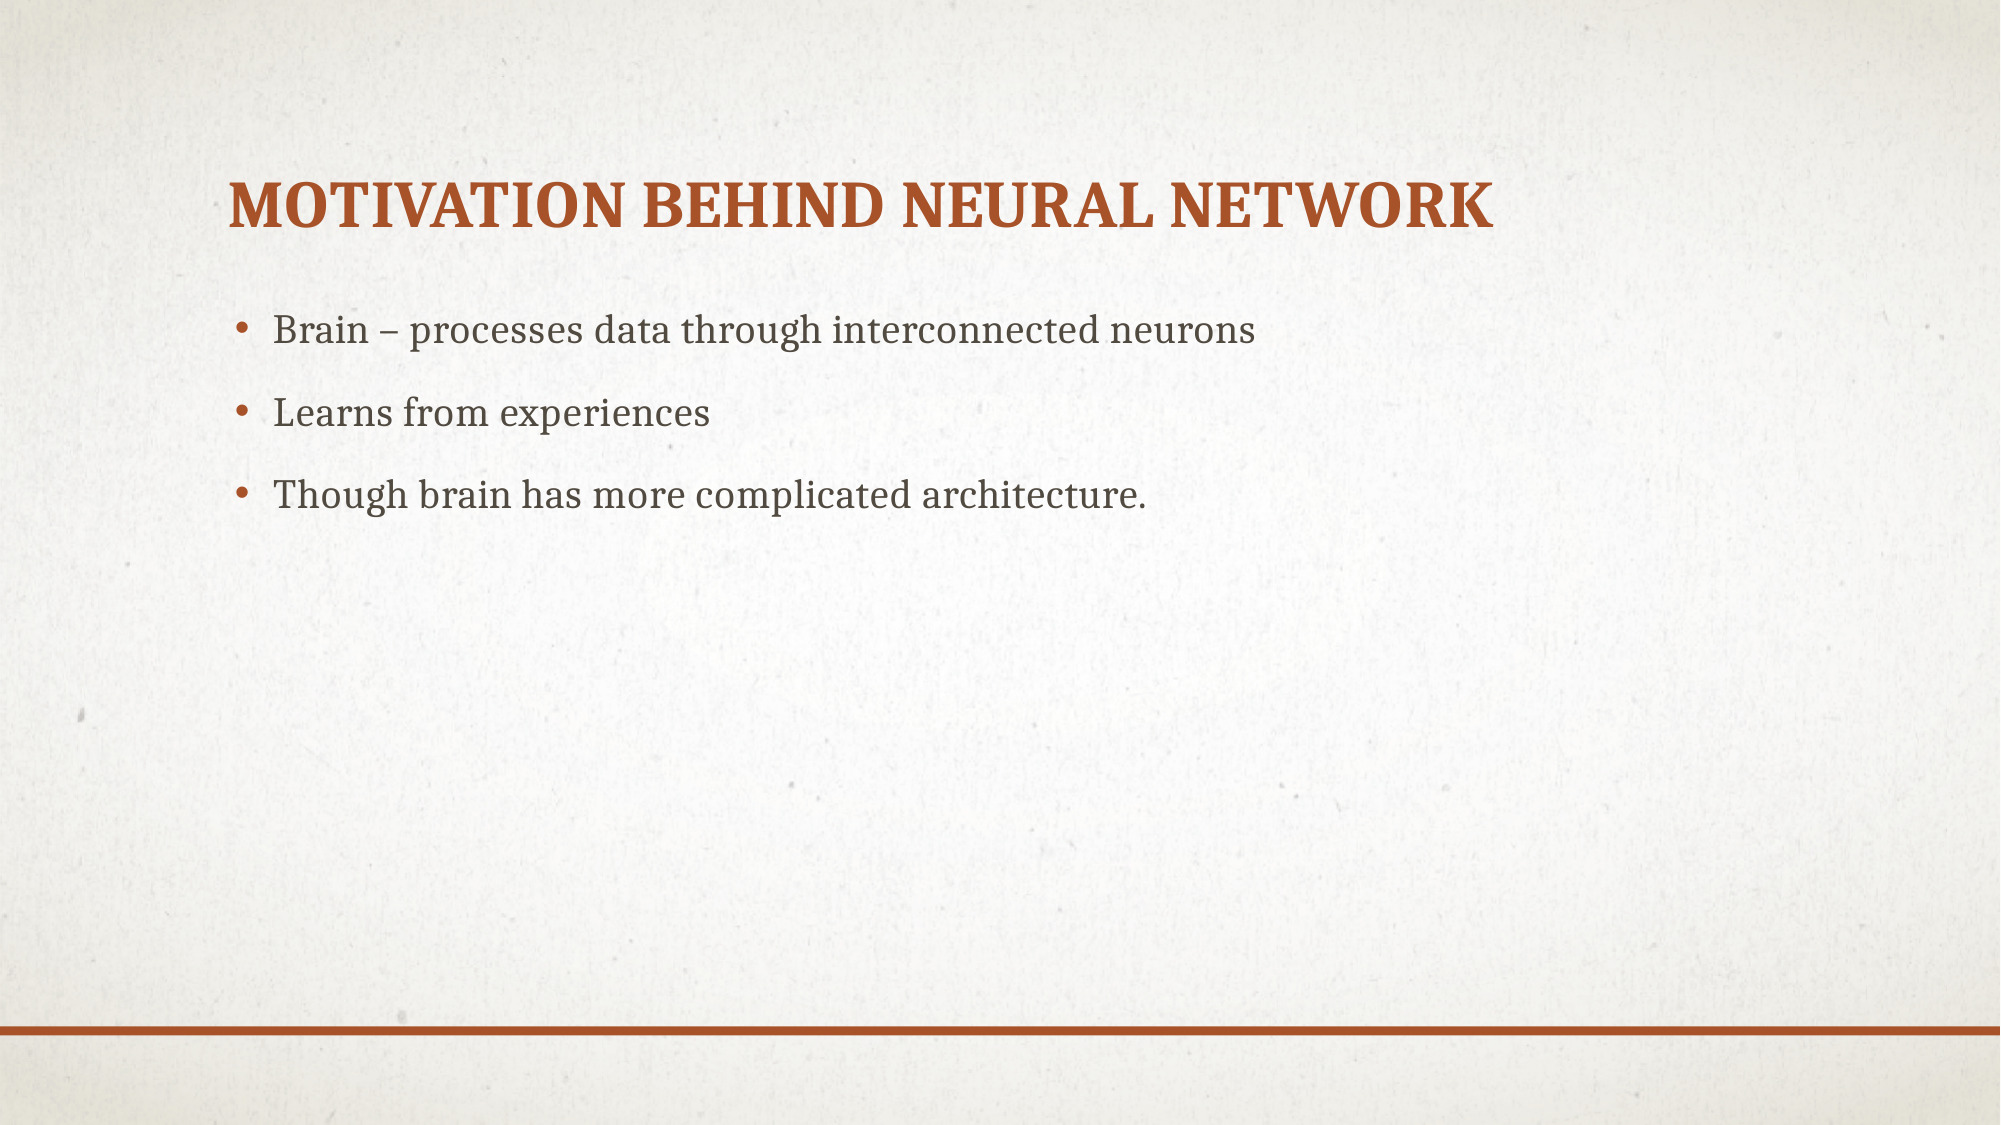

# Motivation behind neural network
Brain – processes data through interconnected neurons
Learns from experiences
Though brain has more complicated architecture.